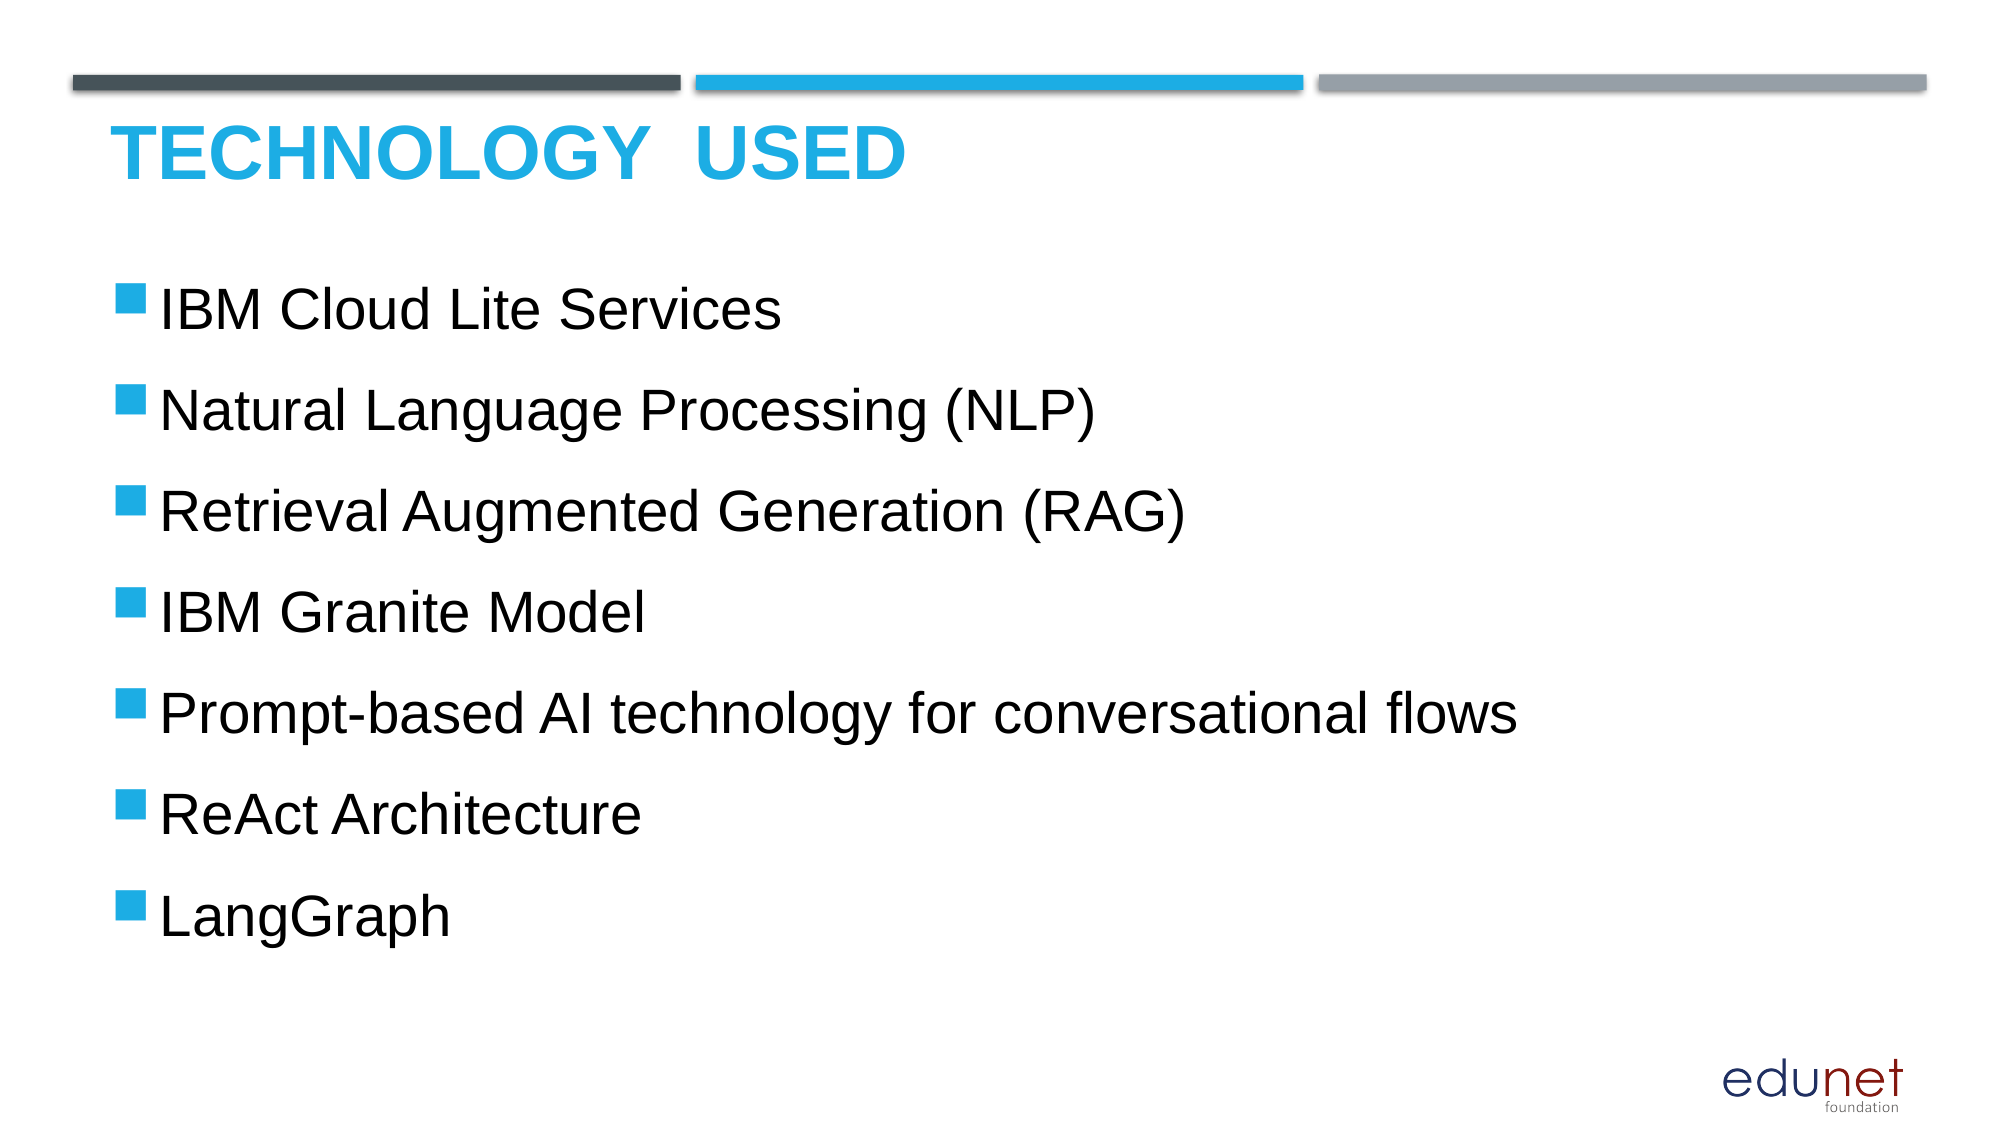

# Technology  used
IBM Cloud Lite Services
Natural Language Processing (NLP)
Retrieval Augmented Generation (RAG)
IBM Granite Model
Prompt-based AI technology for conversational flows
ReAct Architecture
LangGraph